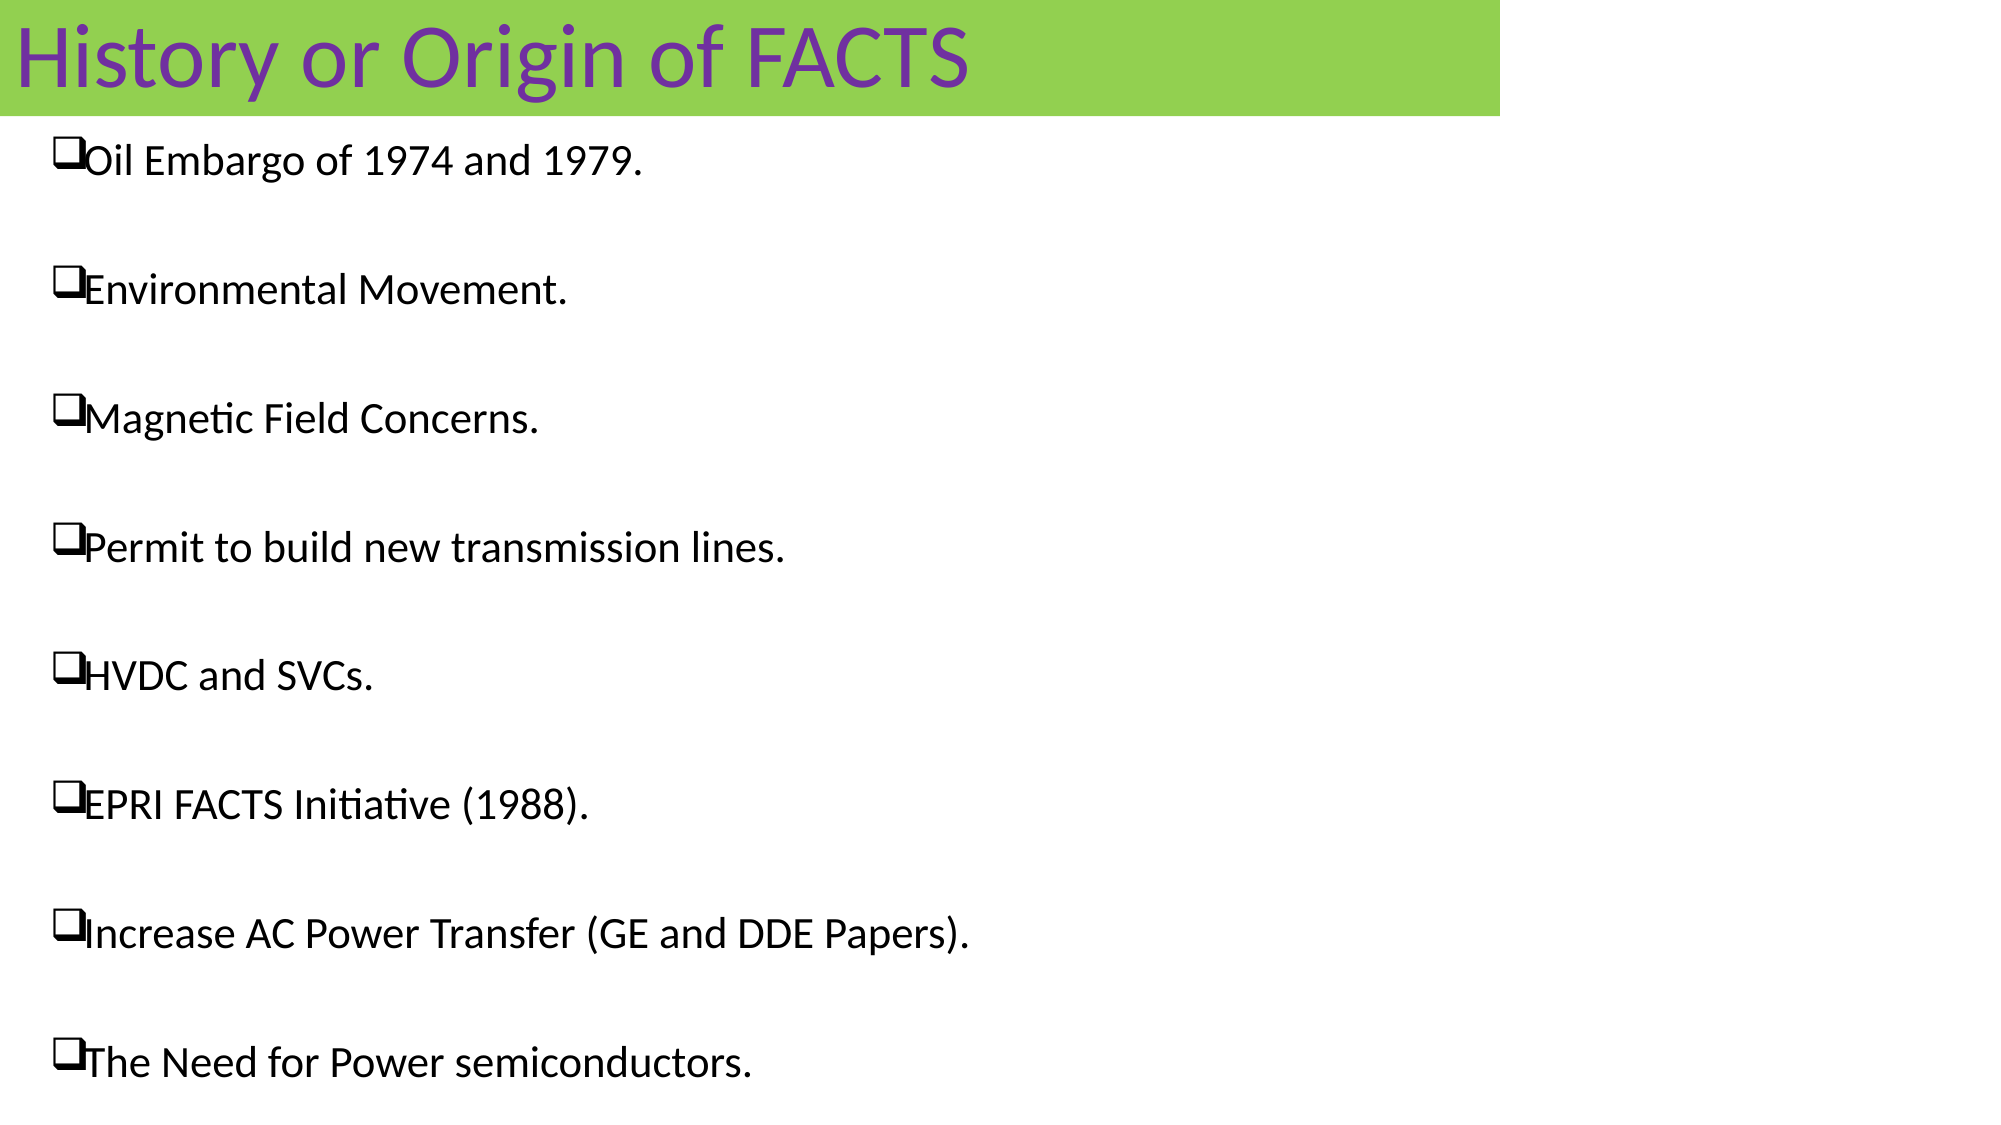

History or Origin of FACTS
Oil Embargo of 1974 and 1979.

Environmental Movement.

Magnetic Field Concerns.

Permit to build new transmission lines.

HVDC and SVCs.

EPRI FACTS Initiative (1988).

Increase AC Power Transfer (GE and DDE Papers).

The Need for Power semiconductors.